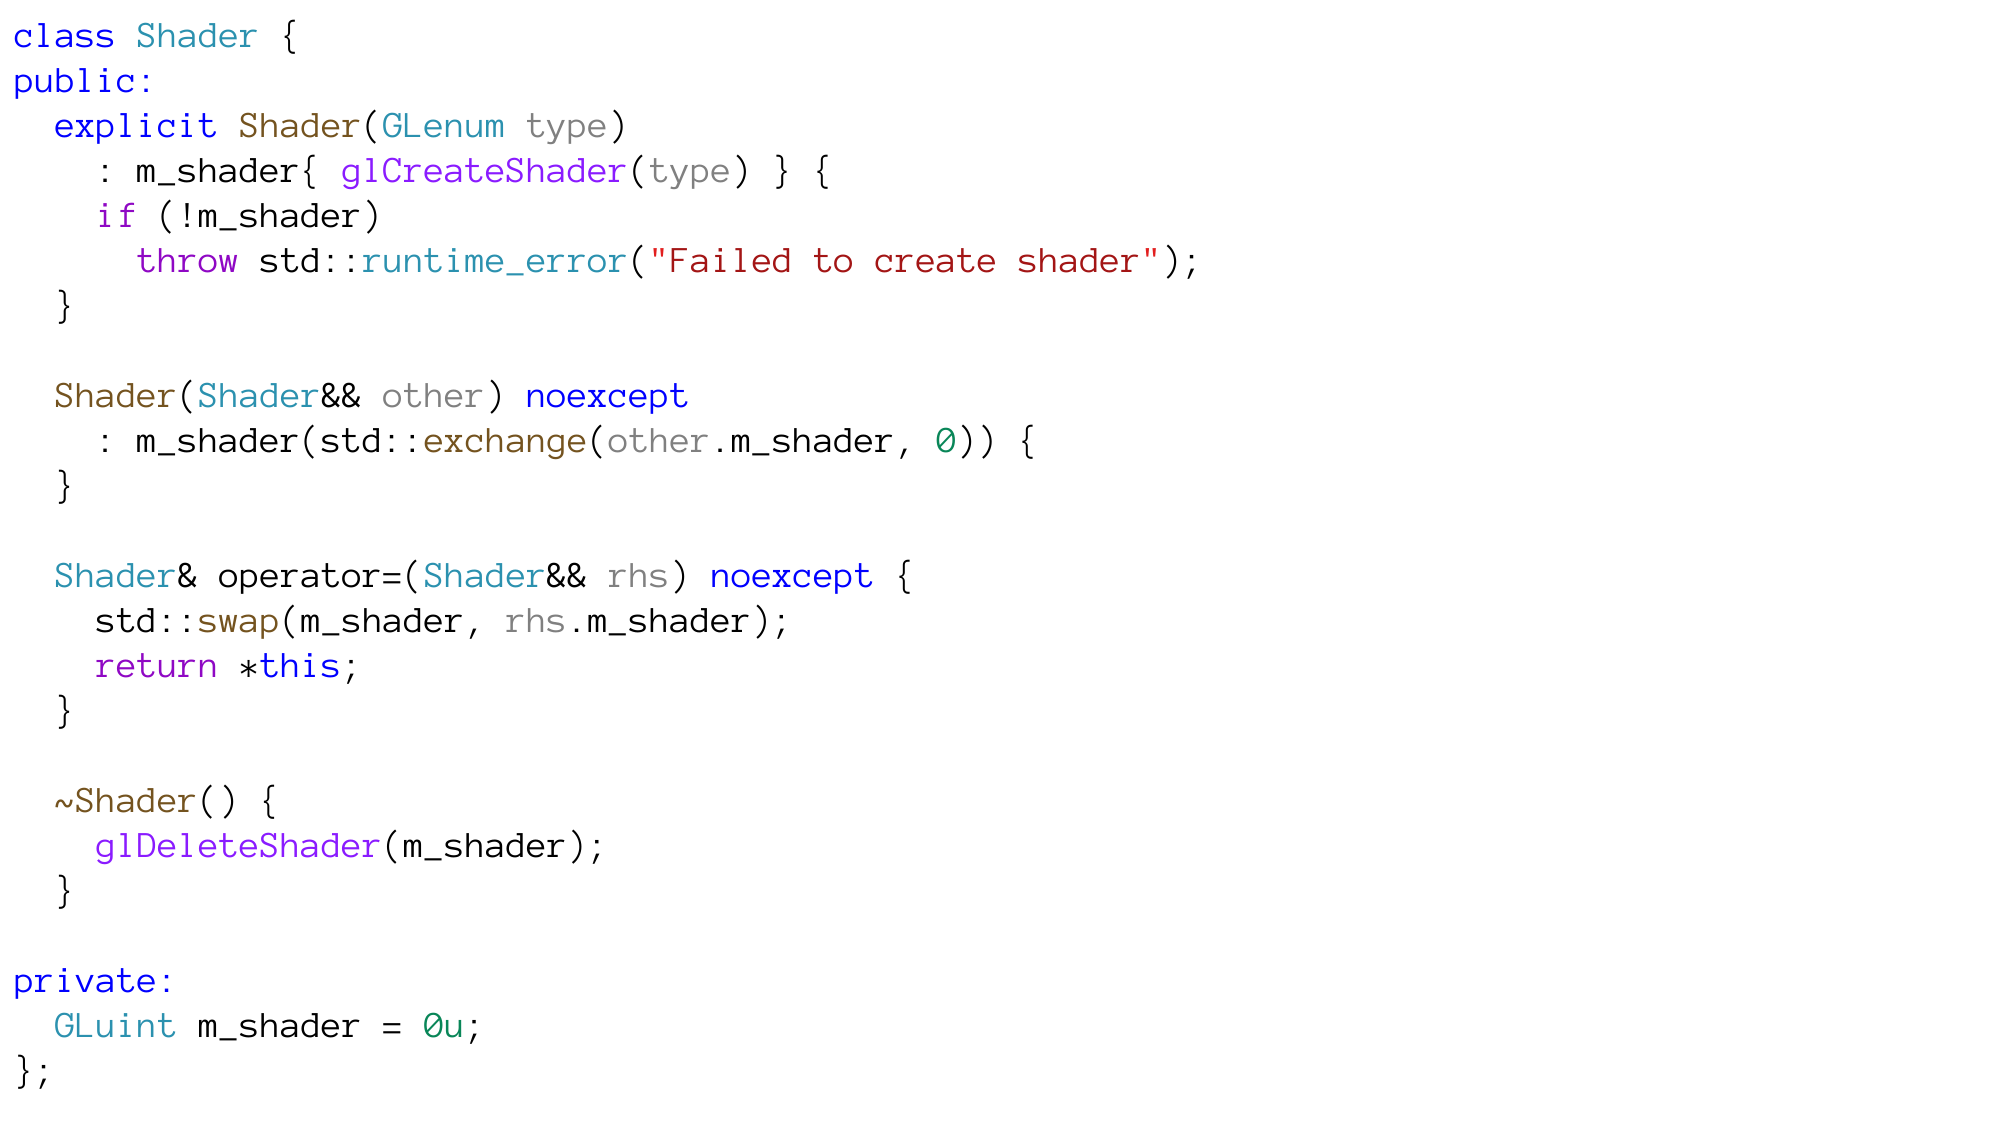

class Shader {
public:
  explicit Shader(GLenum type)
    : m_shader{ glCreateShader(type) } {
    if (!m_shader)
      throw std::runtime_error("Failed to create shader");
  }

  Shader(Shader&& other) noexcept
    : m_shader(std::exchange(other.m_shader, 0)) {
  }

  Shader& operator=(Shader&& rhs) noexcept {
    std::swap(m_shader, rhs.m_shader);
    return *this;
  }

  ~Shader() {
    glDeleteShader(m_shader);
  }
private:
  GLuint m_shader = 0u;
};